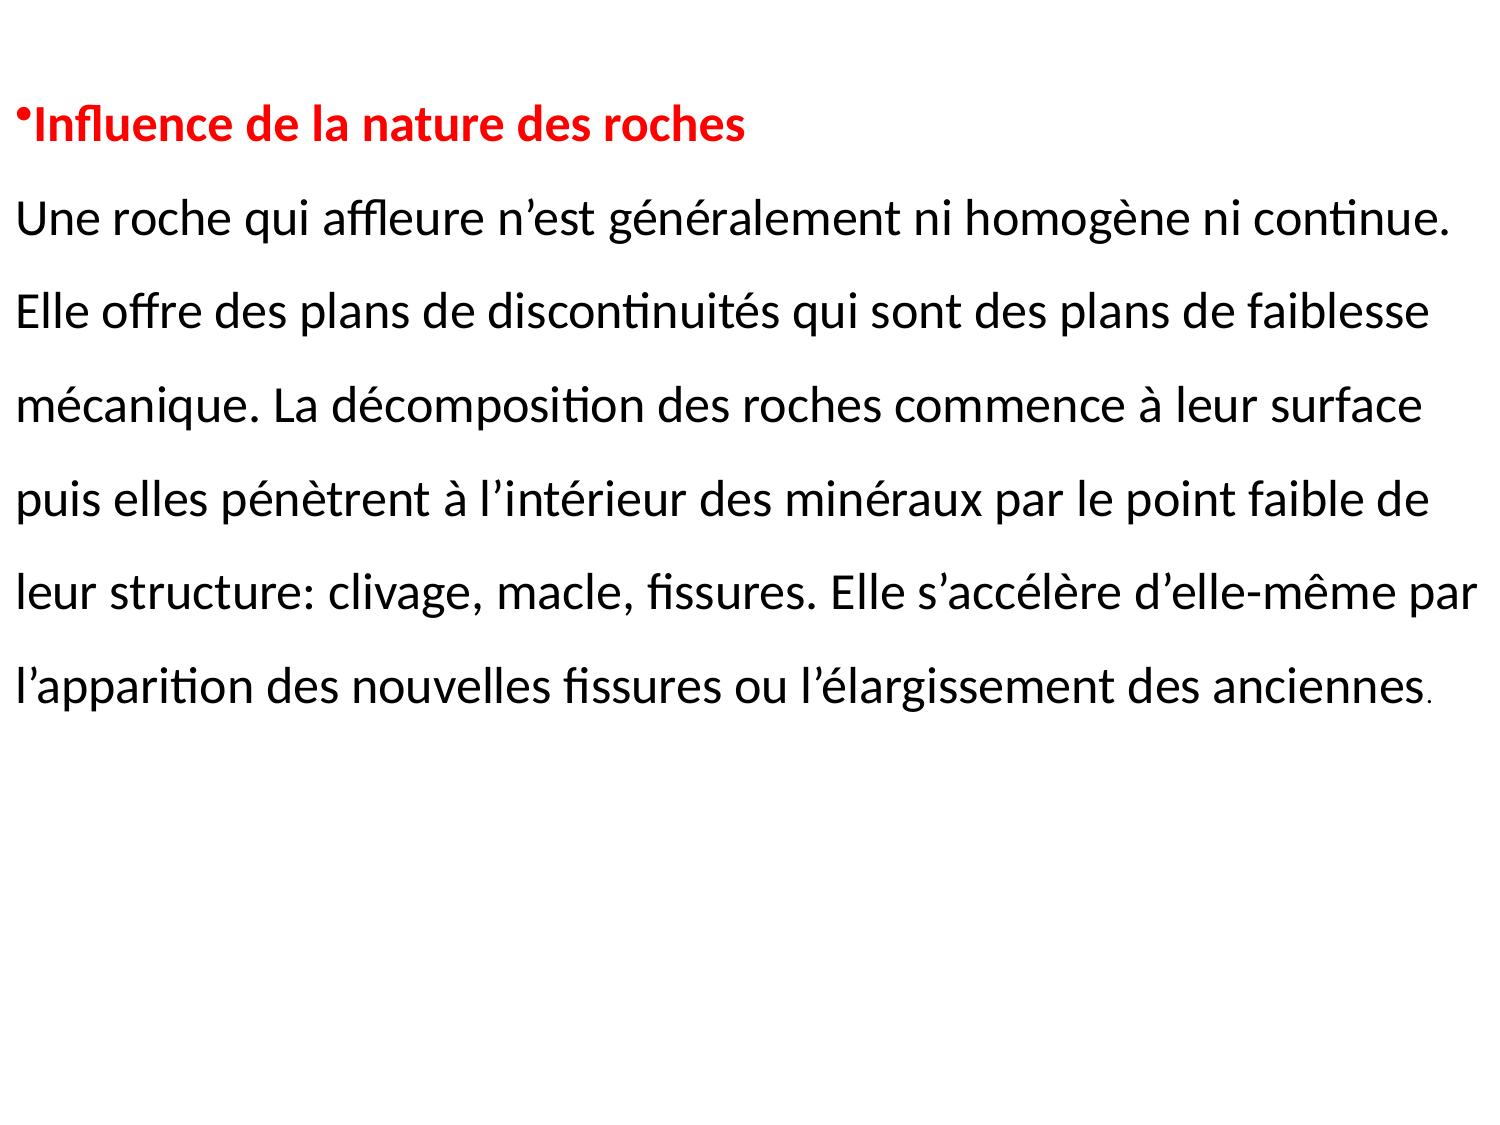

Influence de la nature des roches
Une roche qui affleure n’est généralement ni homogène ni continue. Elle offre des plans de discontinuités qui sont des plans de faiblesse mécanique. La décomposition des roches commence à leur surface puis elles pénètrent à l’intérieur des minéraux par le point faible de leur structure: clivage, macle, fissures. Elle s’accélère d’elle-même par l’apparition des nouvelles fissures ou l’élargissement des anciennes.